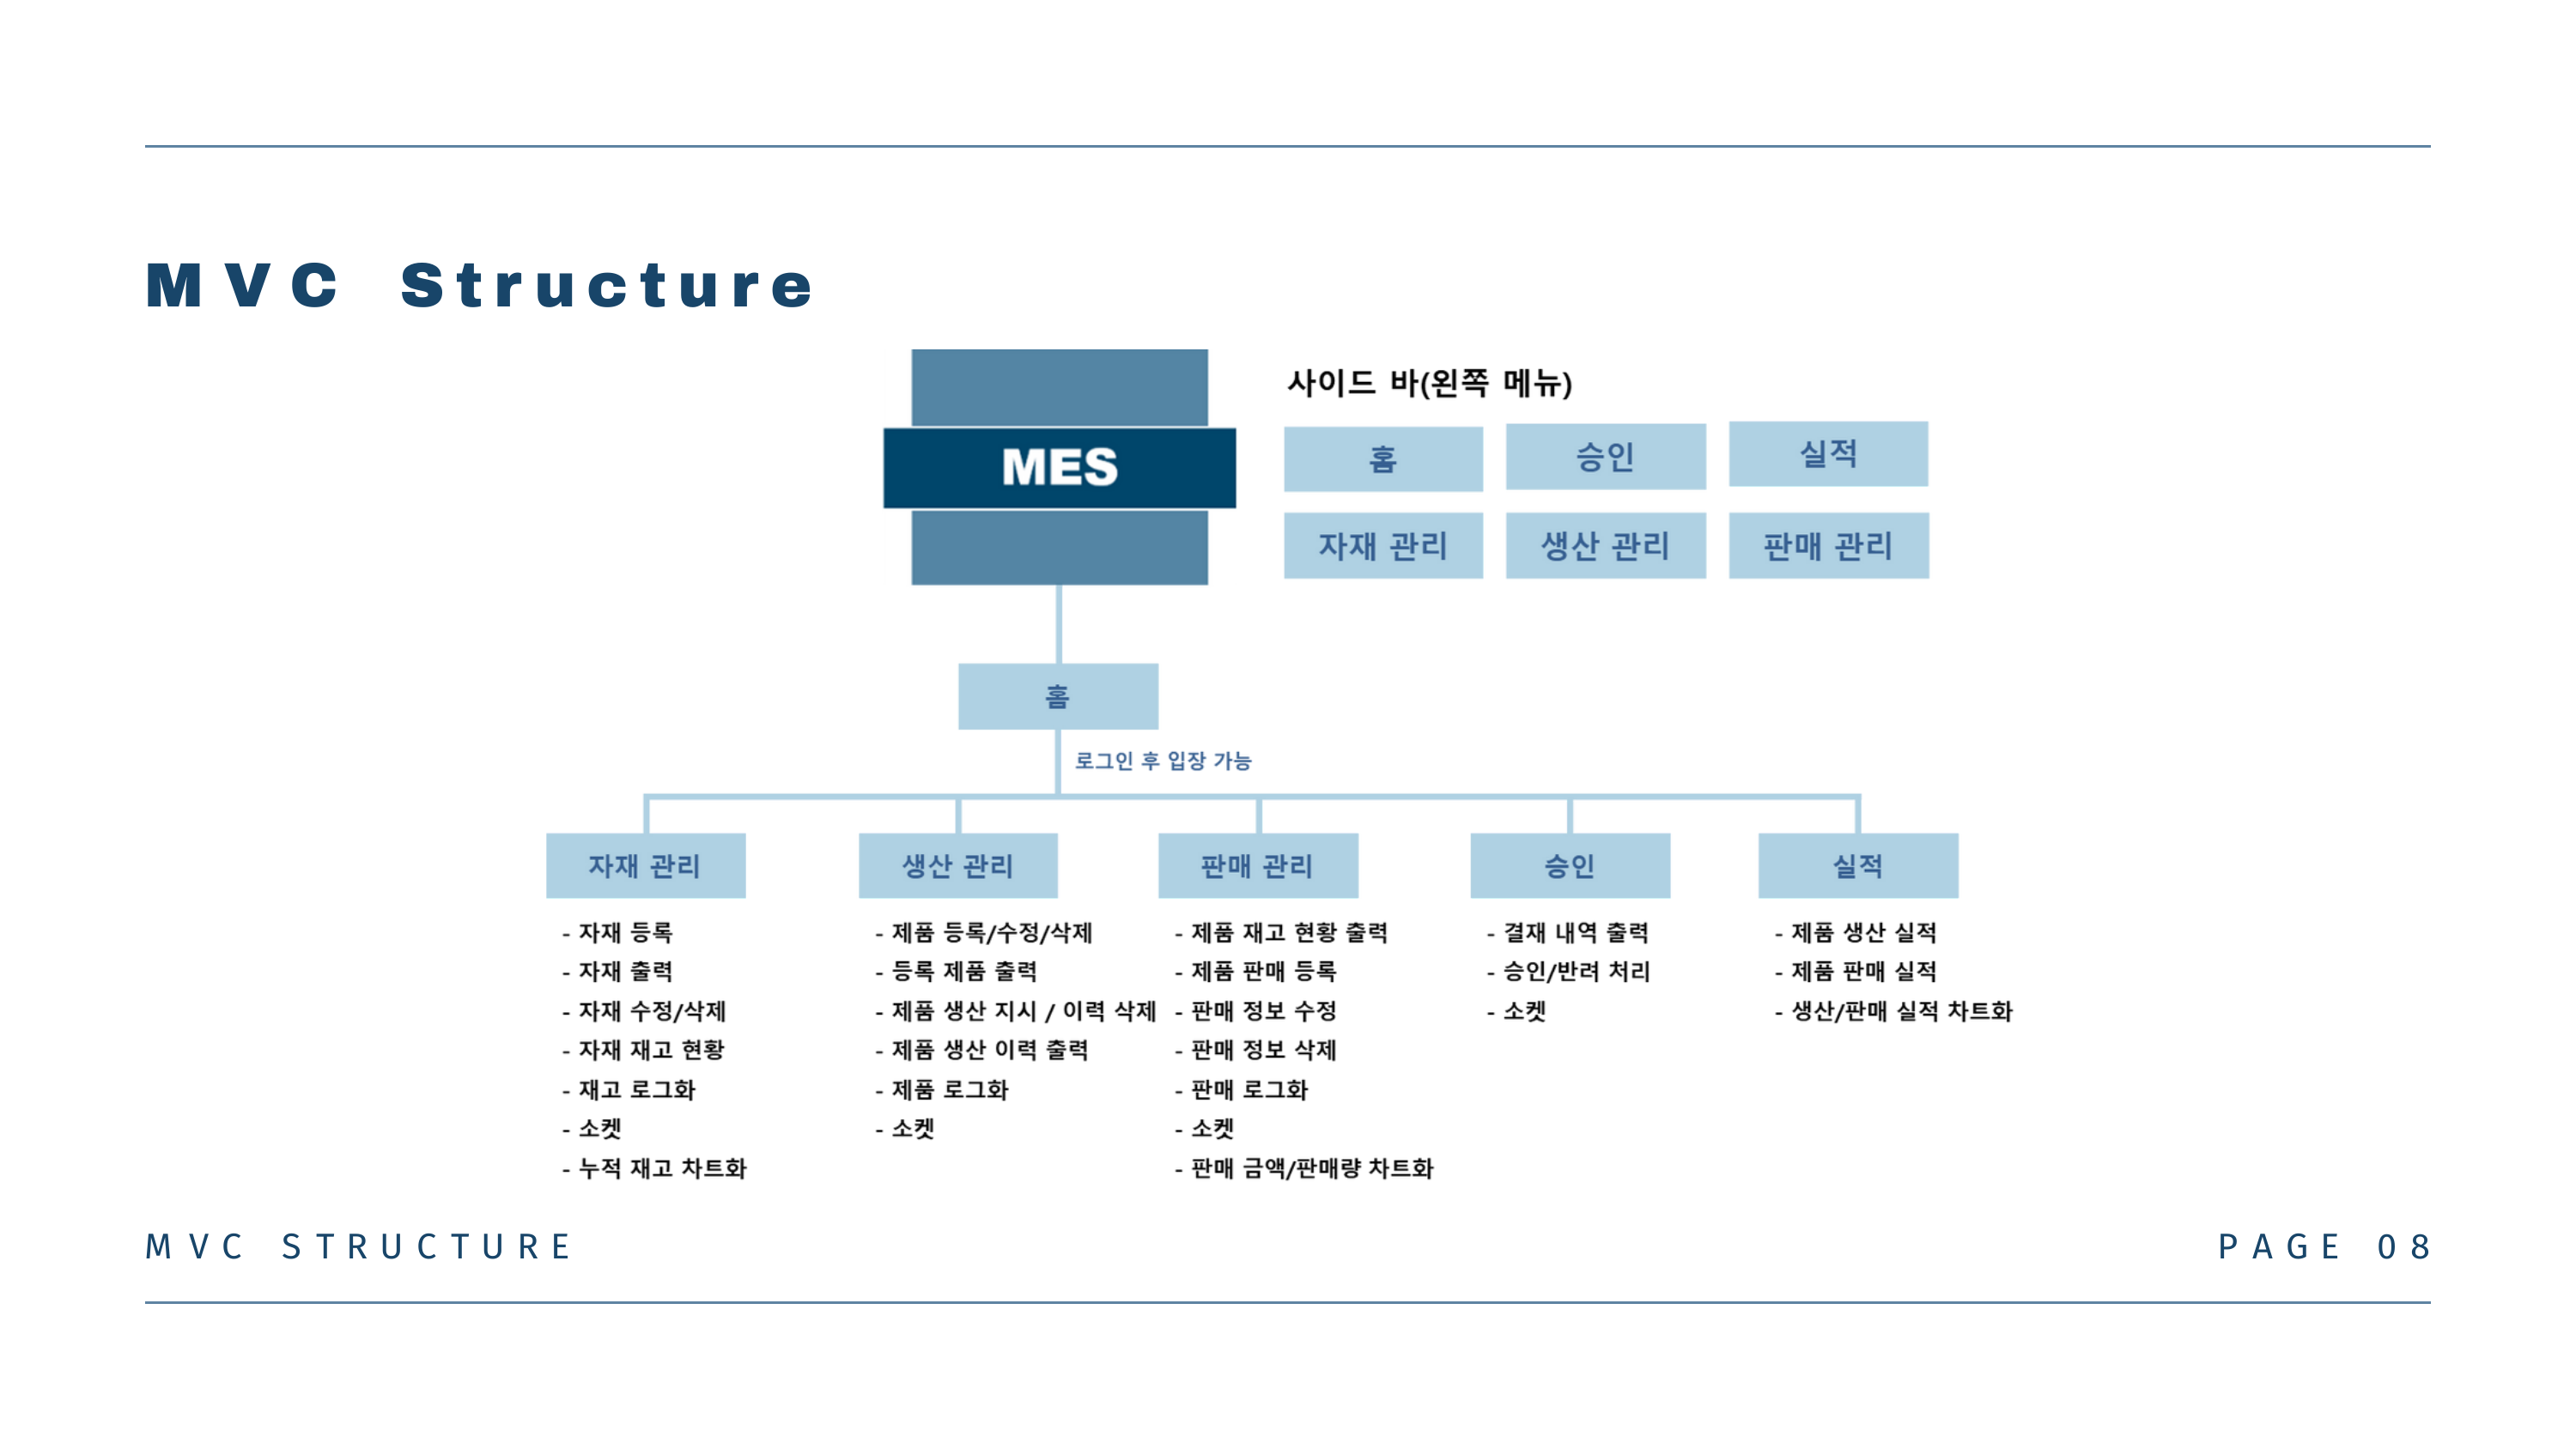

# MVC	Structure

M V C	S T R U C T U R E
P A G E	0 8